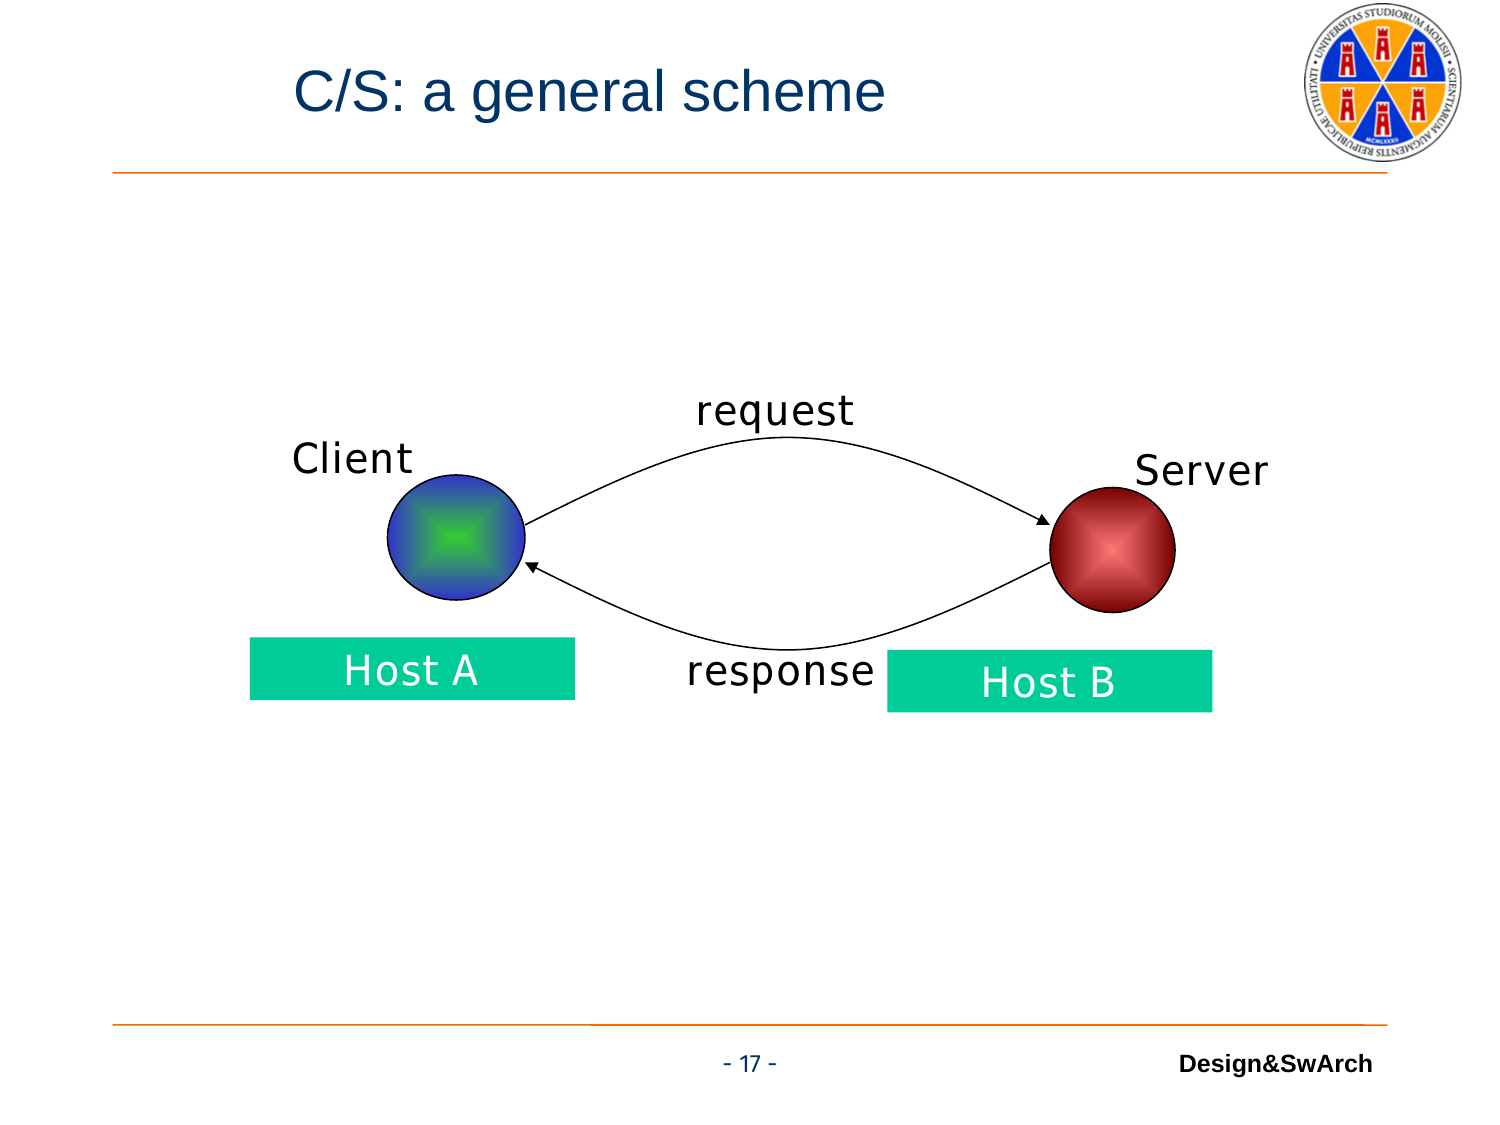

# C/S: a general scheme
request

Client

Server

response
Host A
Host B
- 17 -
Design&SwArch